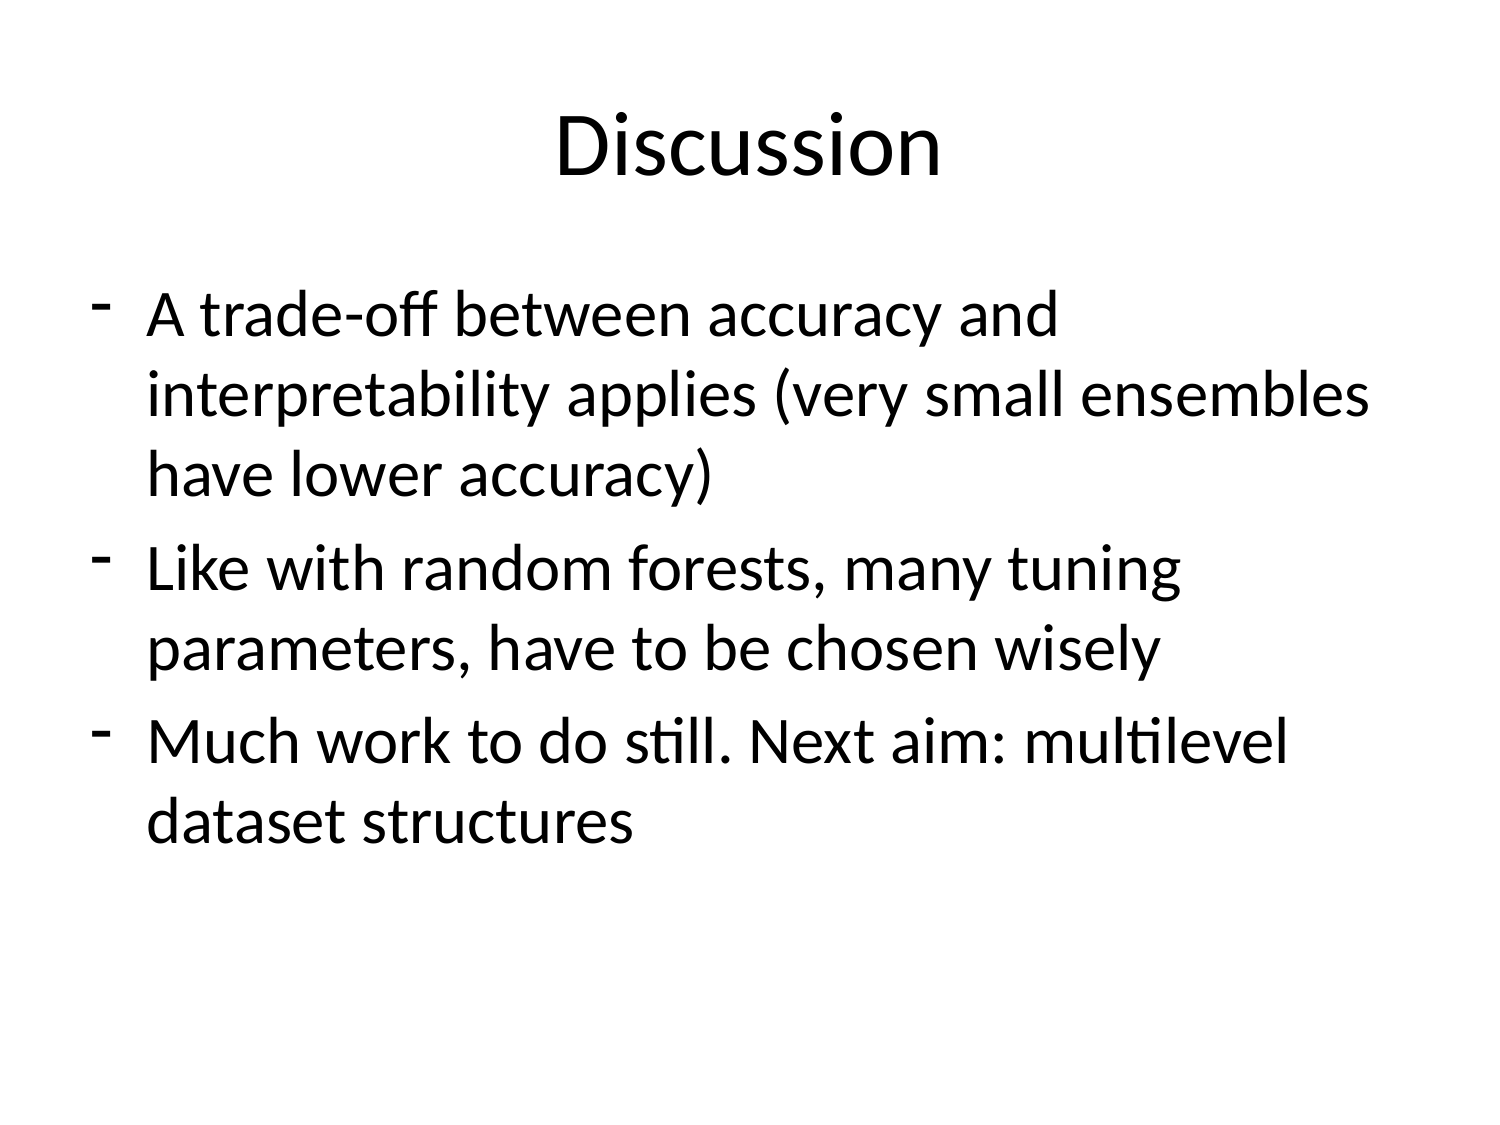

# Discussion
A trade-off between accuracy and interpretability applies (very small ensembles have lower accuracy)
Like with random forests, many tuning parameters, have to be chosen wisely
Much work to do still. Next aim: multilevel dataset structures